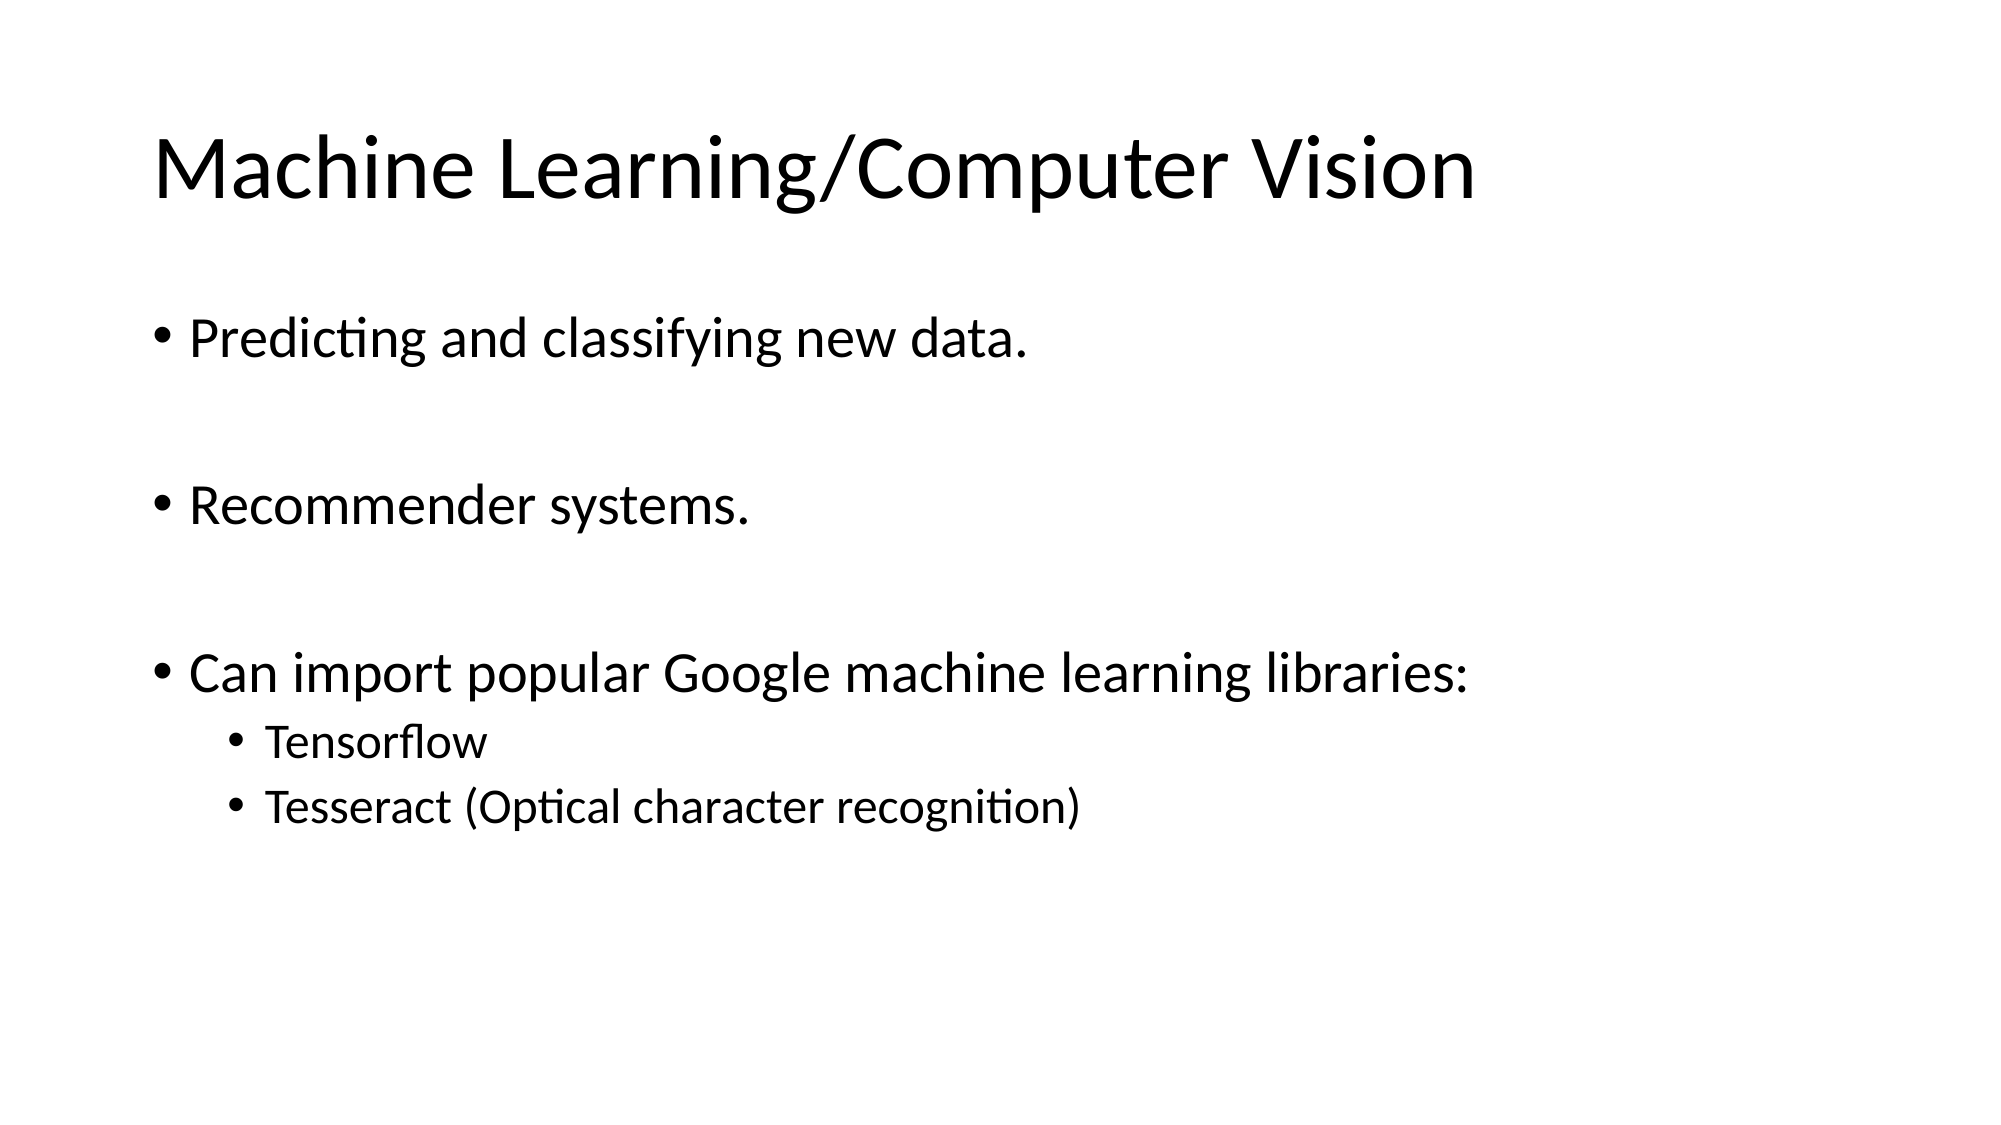

# Machine Learning/Computer Vision
Predicting and classifying new data.

Recommender systems.

Can import popular Google machine learning libraries:
Tensorflow
Tesseract (Optical character recognition)